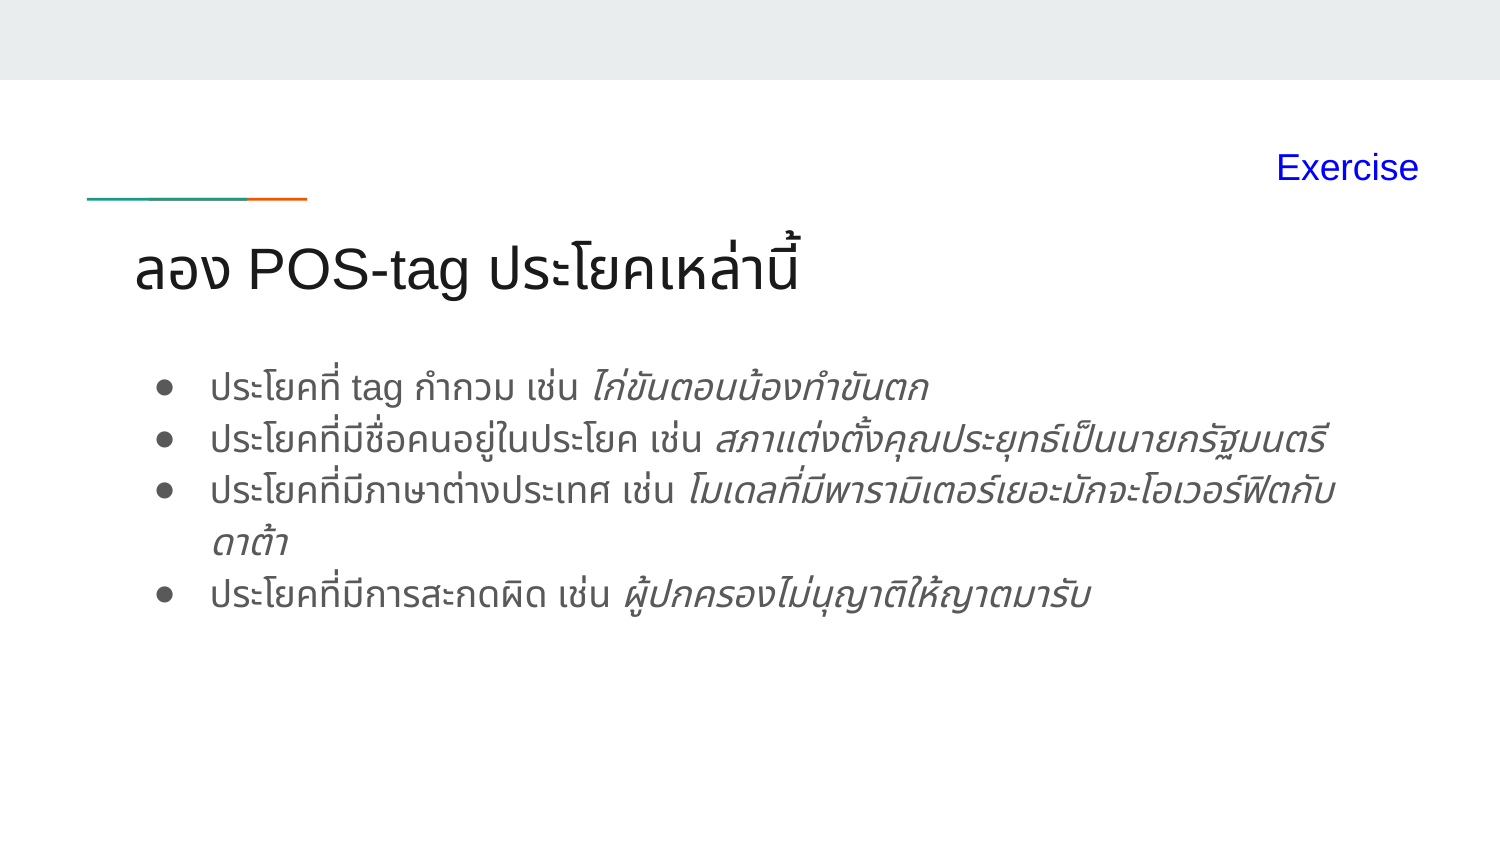

Exercise
# ลอง POS-tag ประโยคเหล่านี้
ประโยคที่ tag กำกวม เช่น ไก่ขันตอนน้องทำขันตก
ประโยคที่มีชื่อคนอยู่ในประโยค เช่น สภาแต่งตั้งคุณประยุทธ์เป็นนายกรัฐมนตรี
ประโยคที่มีภาษาต่างประเทศ เช่น โมเดลที่มีพารามิเตอร์เยอะมักจะโอเวอร์ฟิตกับดาต้า
ประโยคที่มีการสะกดผิด เช่น ผู้ปกครองไม่นุญาติให้ญาตมารับ